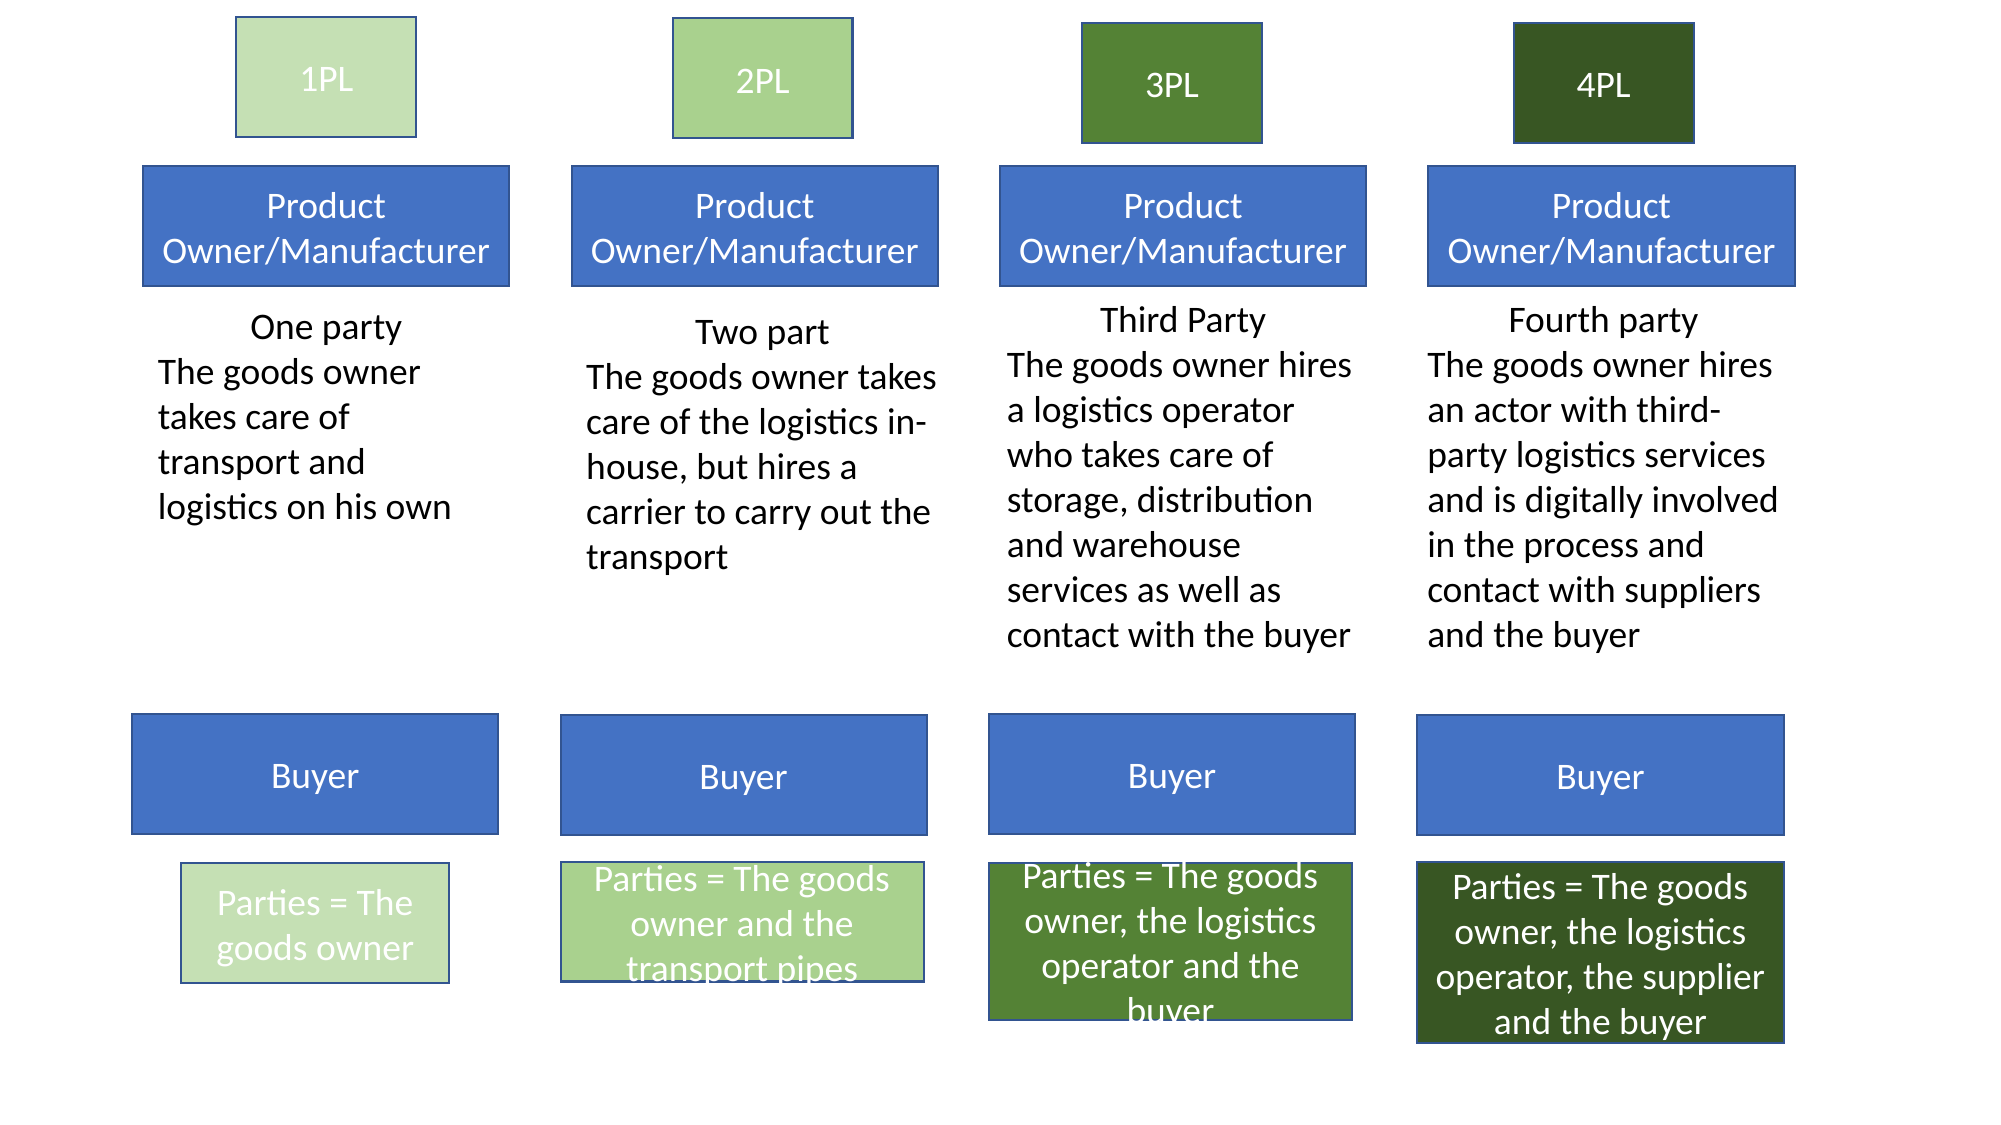

1PL
2PL
3PL
4PL
Product Owner/Manufacturer
Product Owner/Manufacturer
Product Owner/Manufacturer
Product Owner/Manufacturer
Third Party
The goods owner hires a logistics operator who takes care of storage, distribution and warehouse services as well as contact with the buyer
Fourth party
The goods owner hires an actor with third-party logistics services and is digitally involved in the process and contact with suppliers and the buyer
One party
The goods owner takes care of transport and logistics on his own
Two part
The goods owner takes care of the logistics in-house, but hires a carrier to carry out the transport
Buyer
Buyer
Buyer
Buyer
Parties = The goods owner and the transport pipes
Parties = The goods owner, the logistics operator, the supplier and the buyer
Parties = The goods owner, the logistics operator and the buyer
Parties = The goods owner